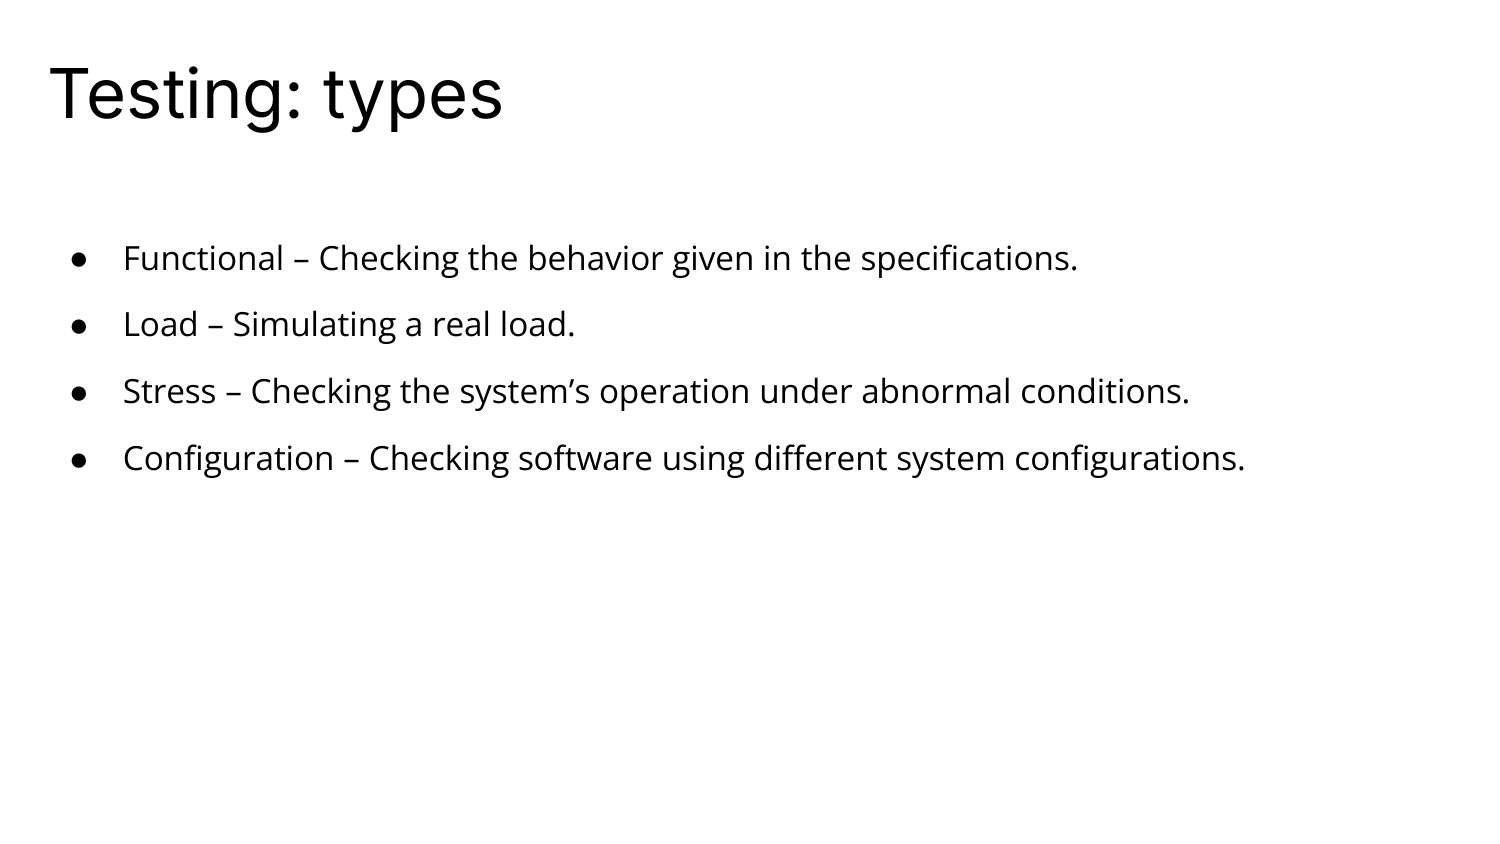

# Testing: types
Functional – Checking the behavior given in the specifications.
Load – Simulating a real load.
Stress – Checking the system’s operation under abnormal conditions.
Configuration – Checking software using different system configurations.